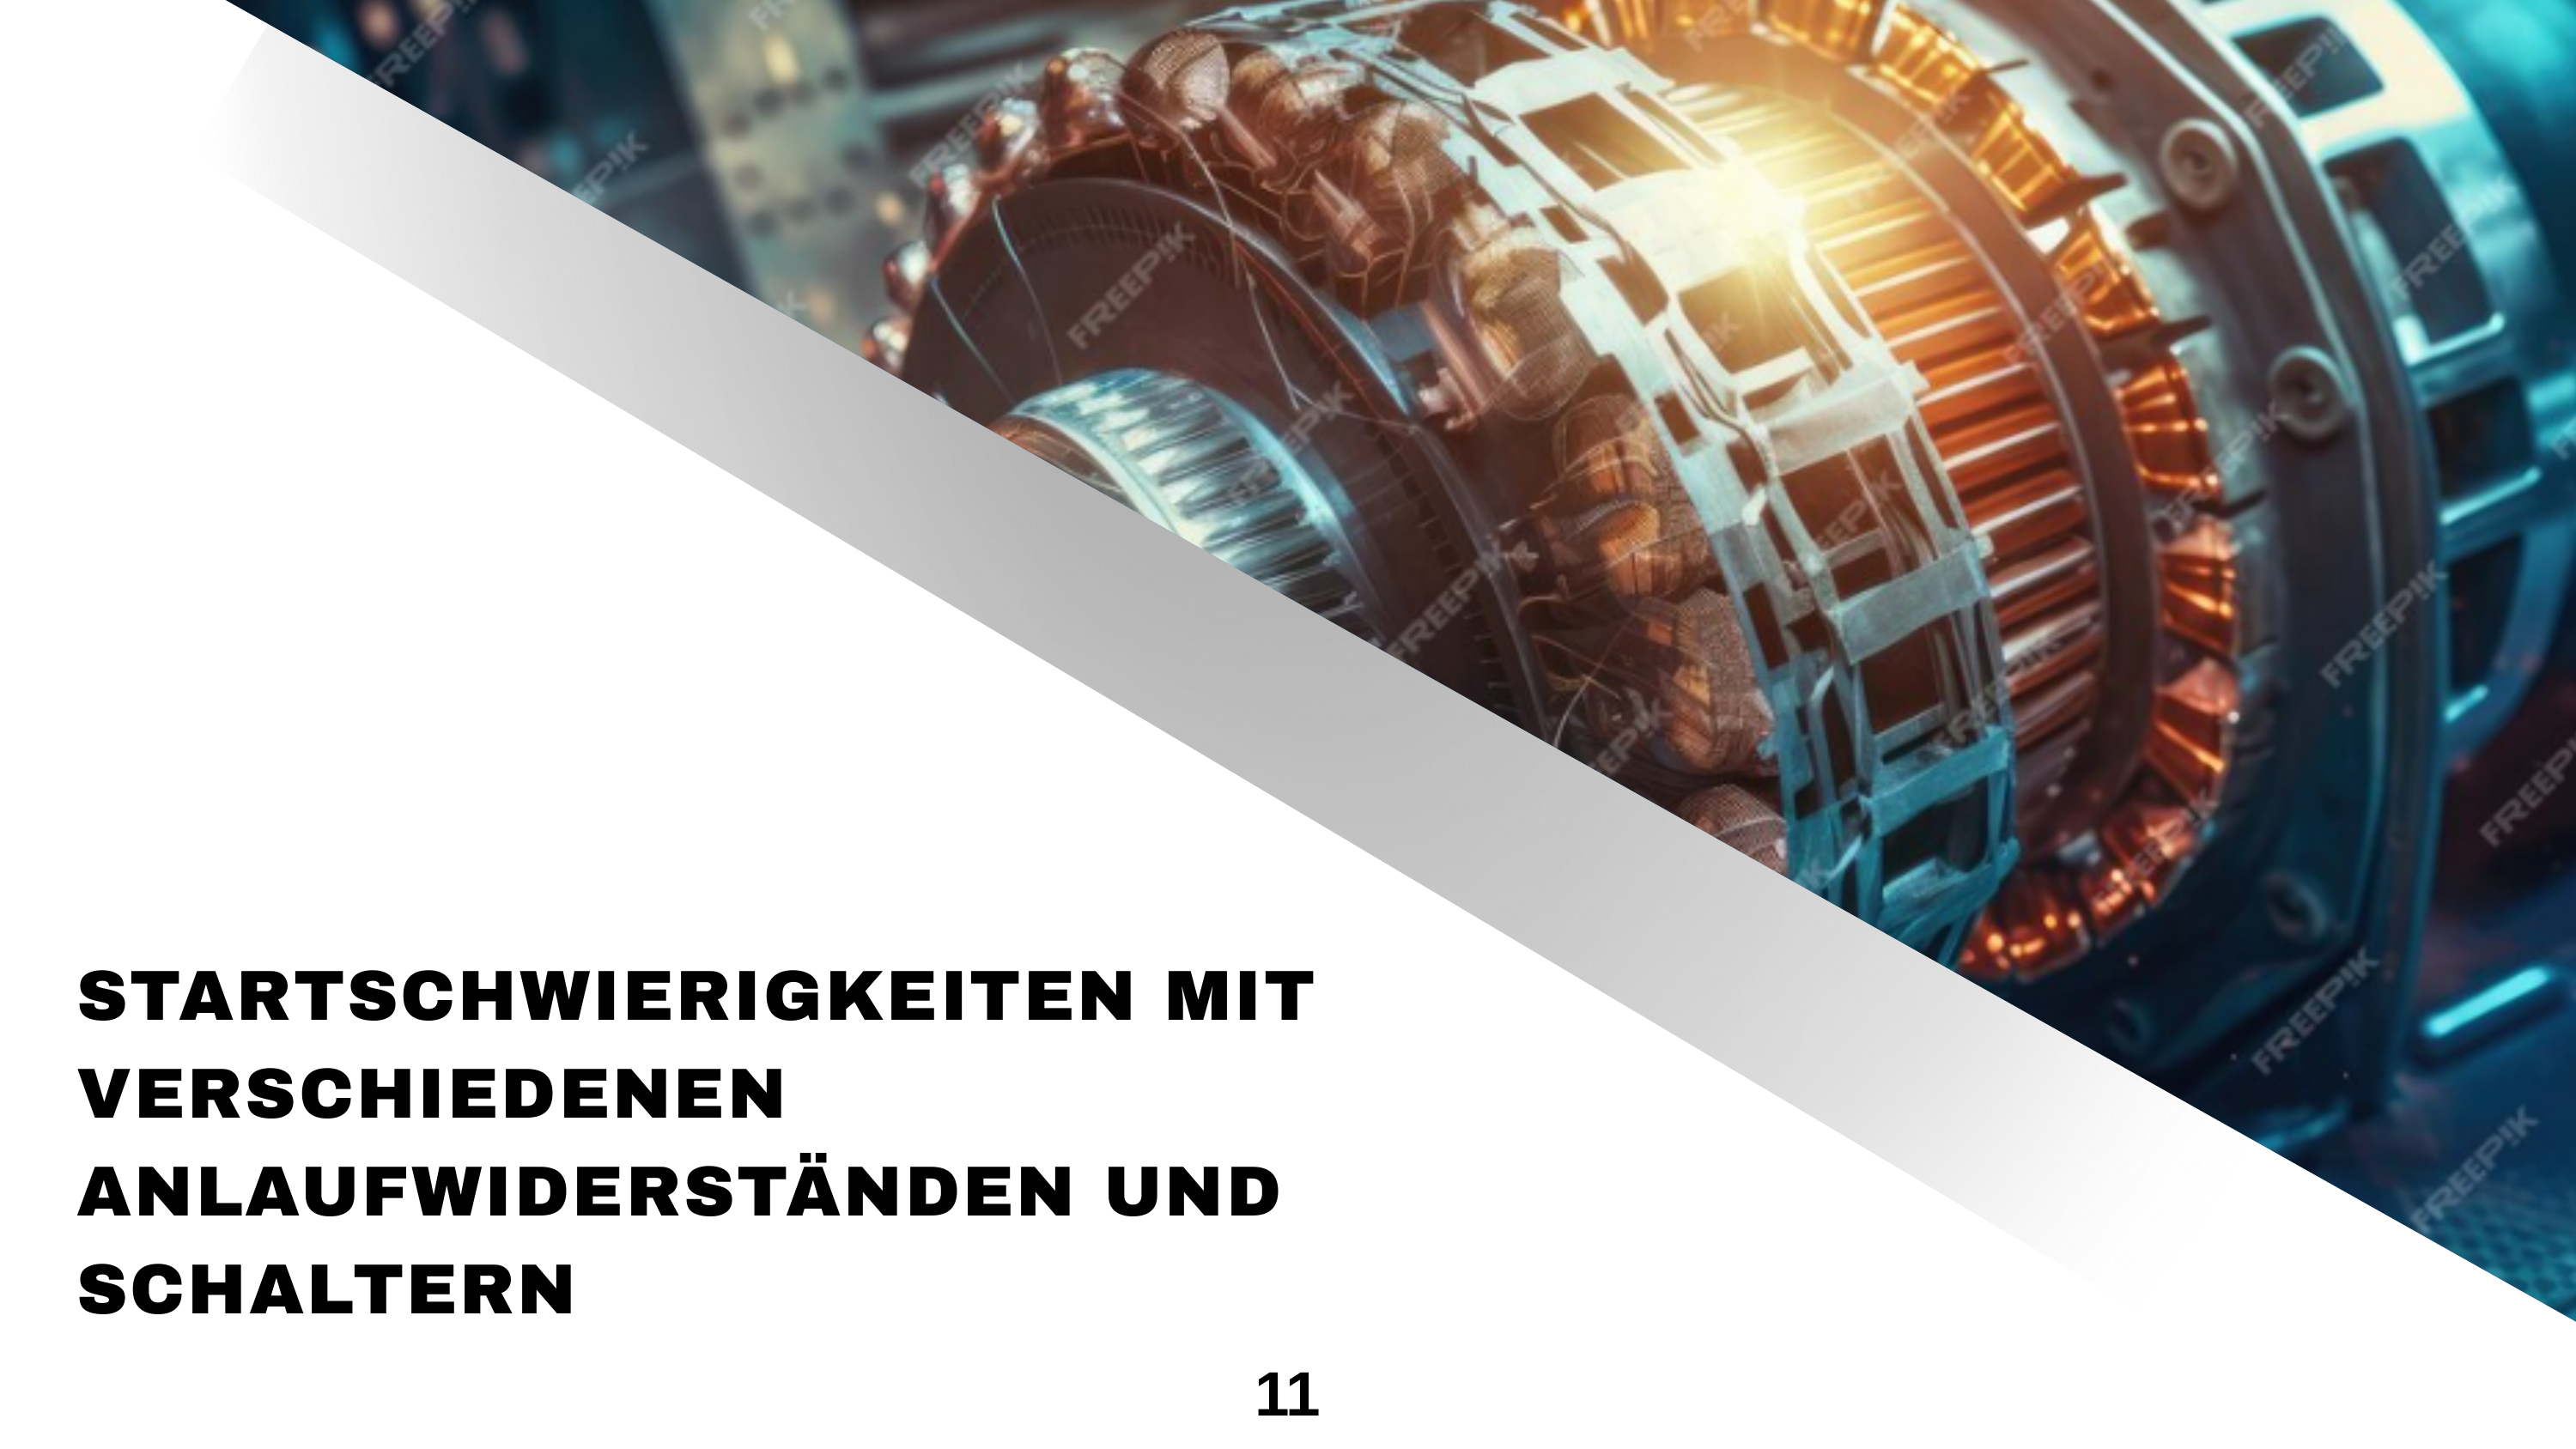

STARTSCHWIERIGKEITEN MIT VERSCHIEDENEN ANLAUFWIDERSTÄNDEN UND SCHALTERN
11